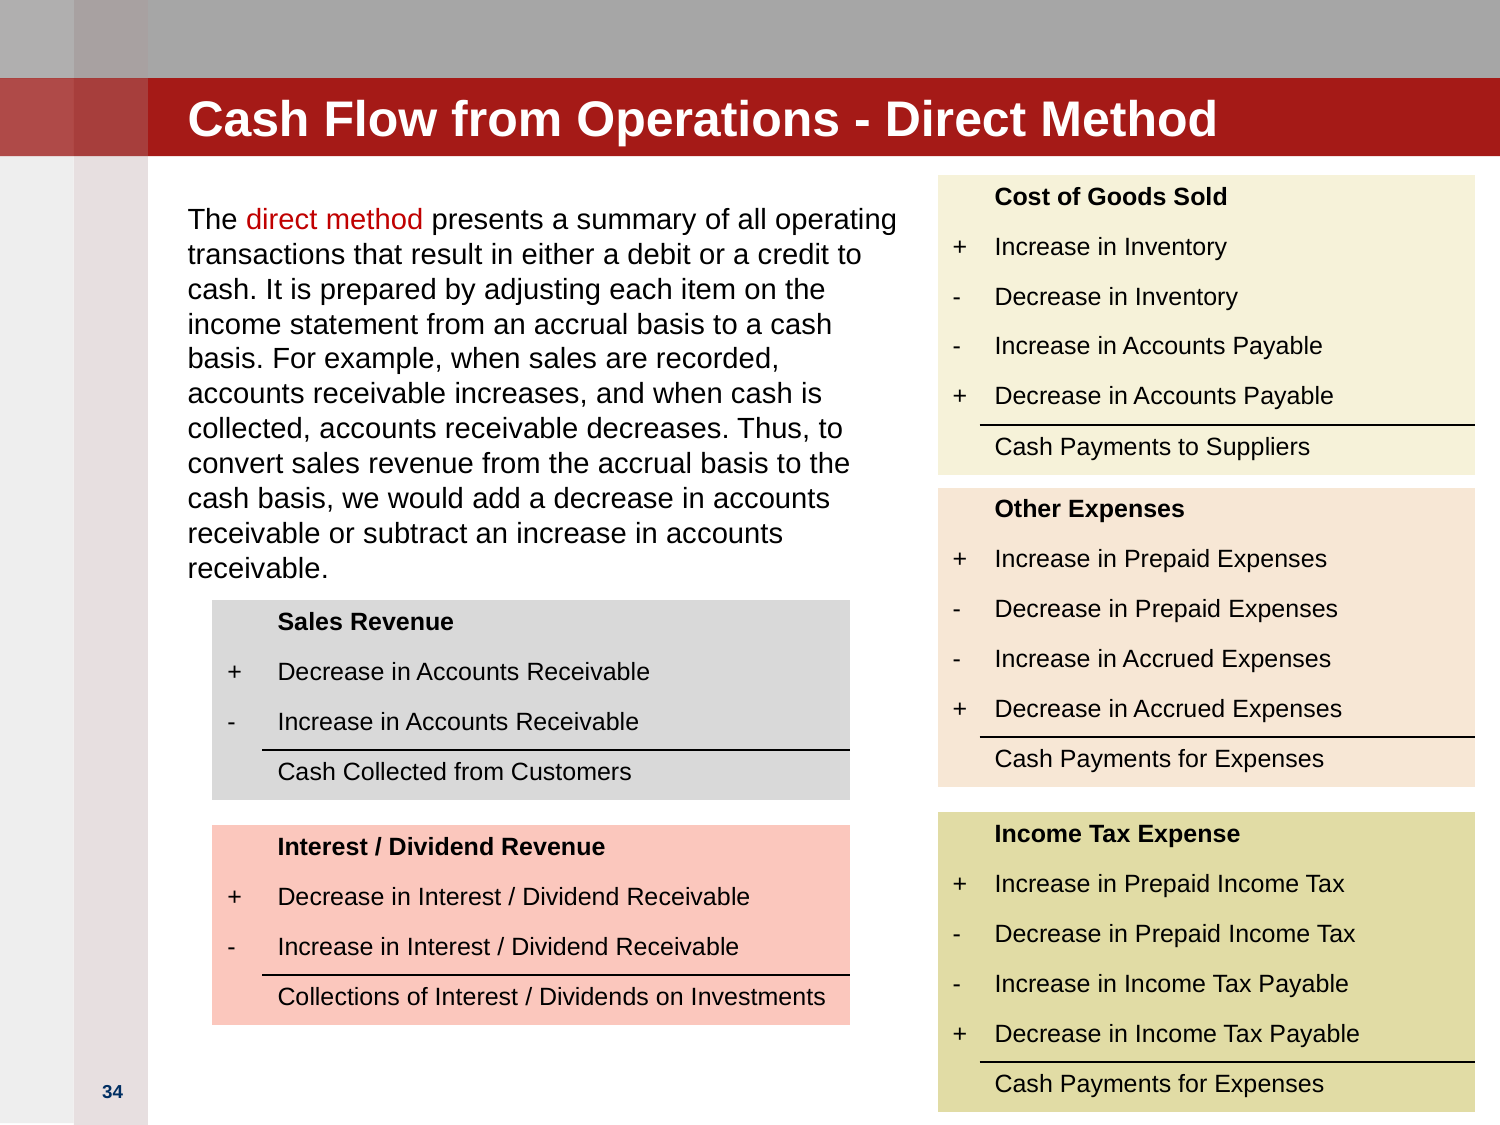

# Cash Flow from Operations - Direct Method
|  | Cost of Goods Sold |
| --- | --- |
| + | Increase in Inventory |
| - | Decrease in Inventory |
| - | Increase in Accounts Payable |
| + | Decrease in Accounts Payable |
|  | Cash Payments to Suppliers |
The direct method presents a summary of all operating transactions that result in either a debit or a credit to cash. It is prepared by adjusting each item on the income statement from an accrual basis to a cash basis. For example, when sales are recorded, accounts receivable increases, and when cash is collected, accounts receivable decreases. Thus, to convert sales revenue from the accrual basis to the cash basis, we would add a decrease in accounts receivable or subtract an increase in accounts receivable.
|  | Other Expenses |
| --- | --- |
| + | Increase in Prepaid Expenses |
| - | Decrease in Prepaid Expenses |
| - | Increase in Accrued Expenses |
| + | Decrease in Accrued Expenses |
|  | Cash Payments for Expenses |
|  | Sales Revenue |
| --- | --- |
| + | Decrease in Accounts Receivable |
| - | Increase in Accounts Receivable |
|  | Cash Collected from Customers |
|  | Income Tax Expense |
| --- | --- |
| + | Increase in Prepaid Income Tax |
| - | Decrease in Prepaid Income Tax |
| - | Increase in Income Tax Payable |
| + | Decrease in Income Tax Payable |
|  | Cash Payments for Expenses |
|  | Interest / Dividend Revenue |
| --- | --- |
| + | Decrease in Interest / Dividend Receivable |
| - | Increase in Interest / Dividend Receivable |
|  | Collections of Interest / Dividends on Investments |
34